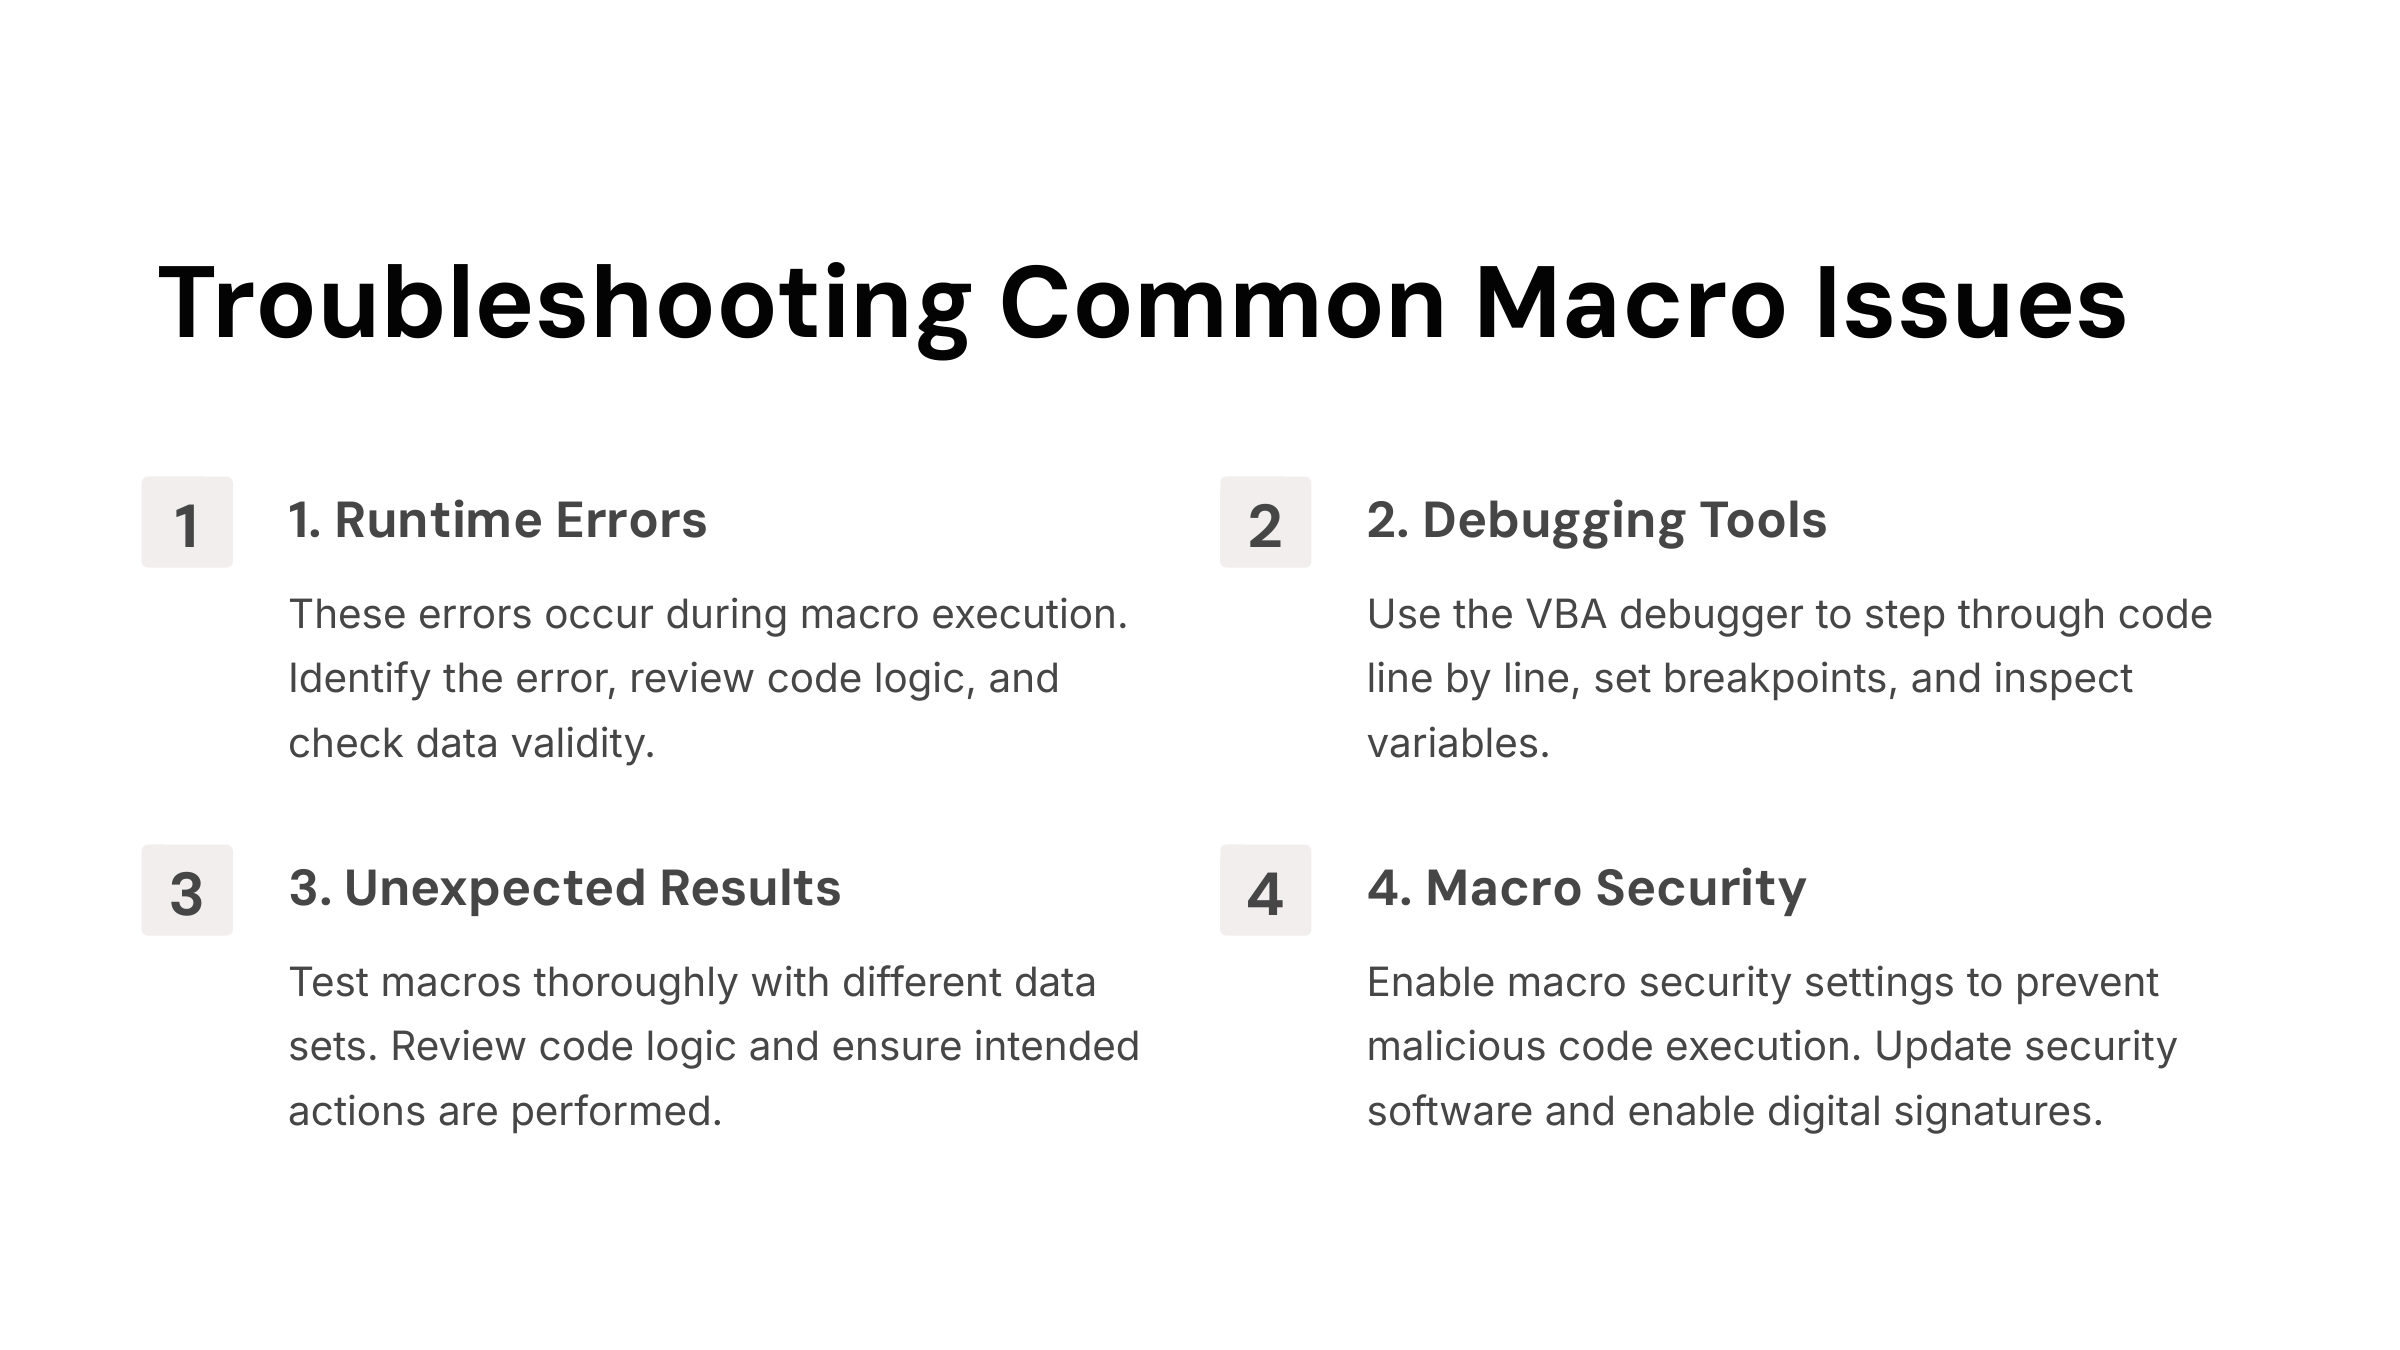

Troubleshooting Common Macro Issues

1. Runtime Errors

2. Debugging Tools
1
2
These errors occur during macro execution. Identify the error, review code logic, and check data validity.
Use the VBA debugger to step through code line by line, set breakpoints, and inspect variables.

3. Unexpected Results

4. Macro Security
3
4
Test macros thoroughly with different data sets. Review code logic and ensure intended actions are performed.
Enable macro security settings to prevent malicious code execution. Update security software and enable digital signatures.